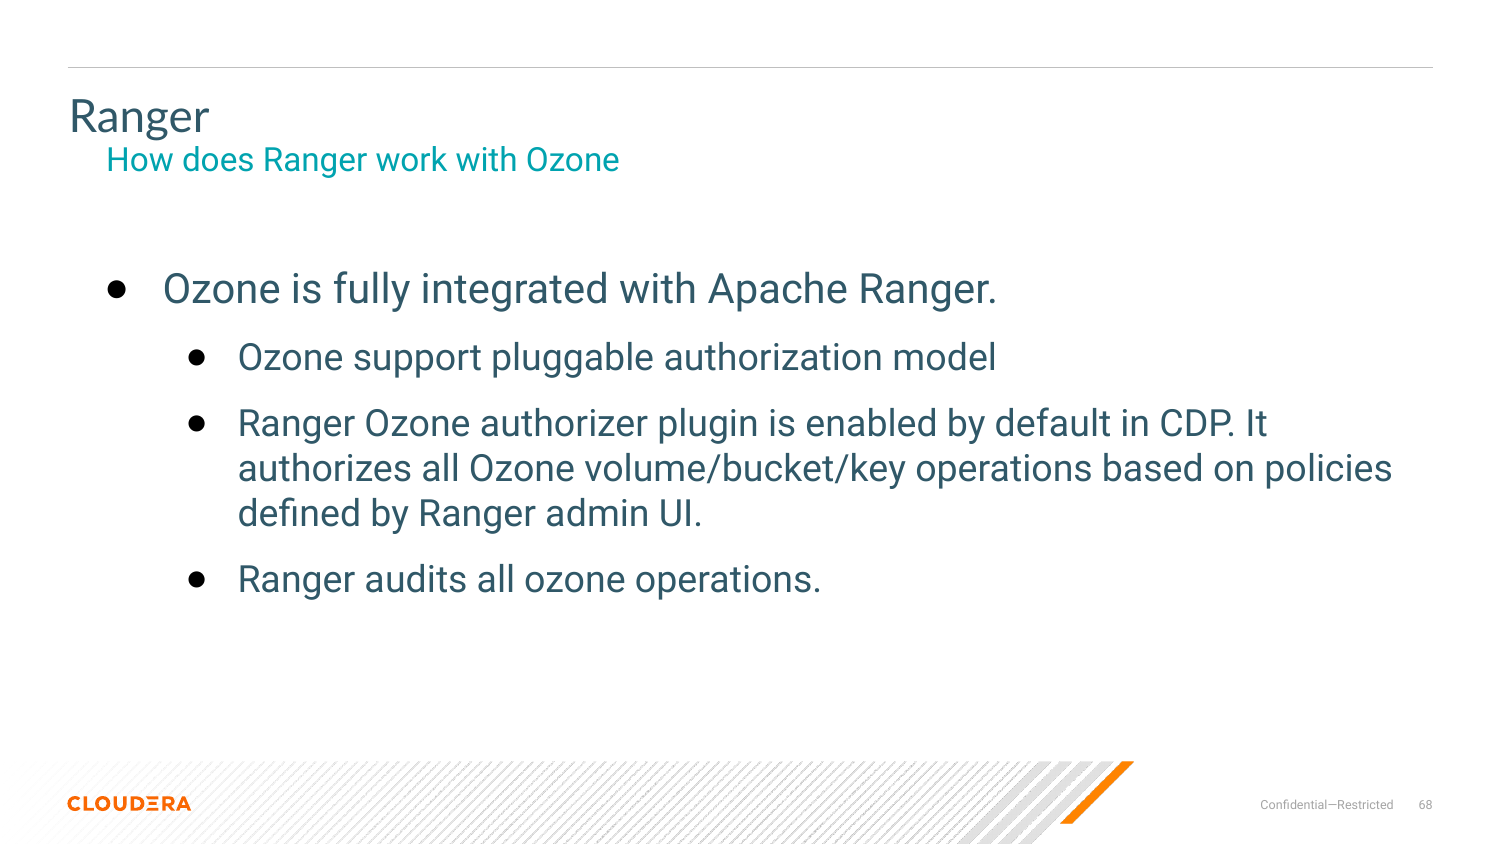

# Ranger
How does Ranger work with Ozone

Ozone is fully integrated with Apache Ranger.
Ozone support pluggable authorization model
Ranger Ozone authorizer plugin is enabled by default in CDP. It authorizes all Ozone volume/bucket/key operations based on policies defined by Ranger admin UI.
Ranger audits all ozone operations.